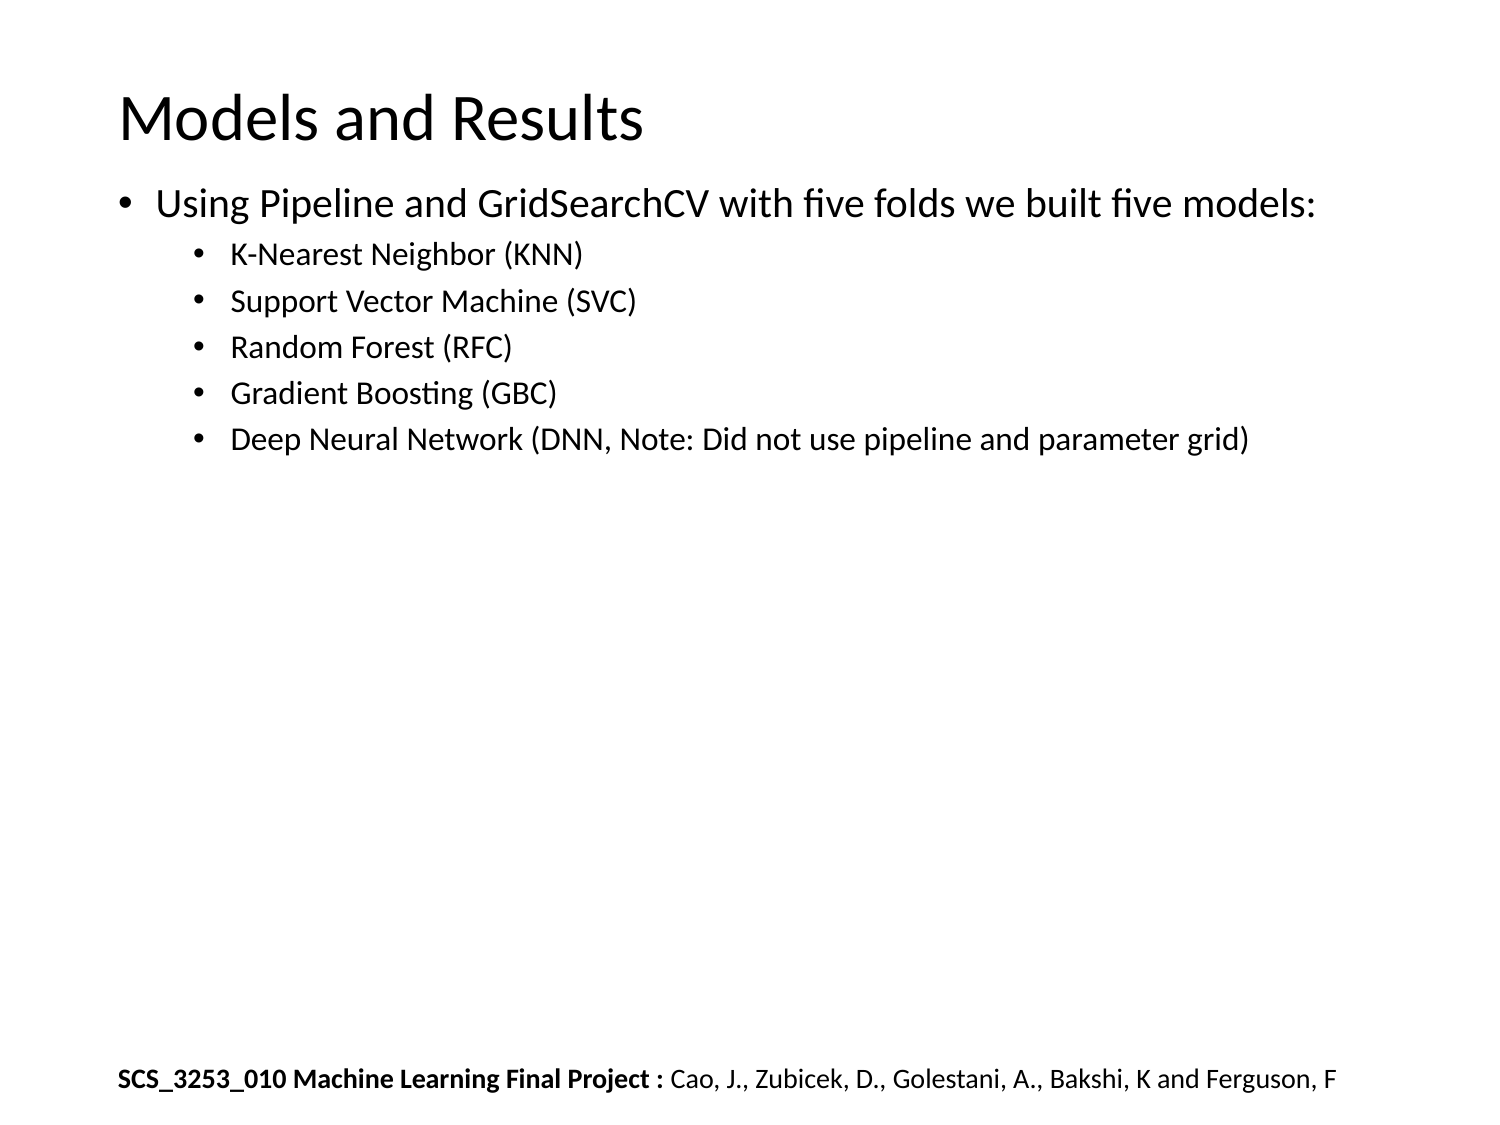

# Models and Results
Using Pipeline and GridSearchCV with five folds we built five models:
K-Nearest Neighbor (KNN)
Support Vector Machine (SVC)
Random Forest (RFC)
Gradient Boosting (GBC)
Deep Neural Network (DNN, Note: Did not use pipeline and parameter grid)